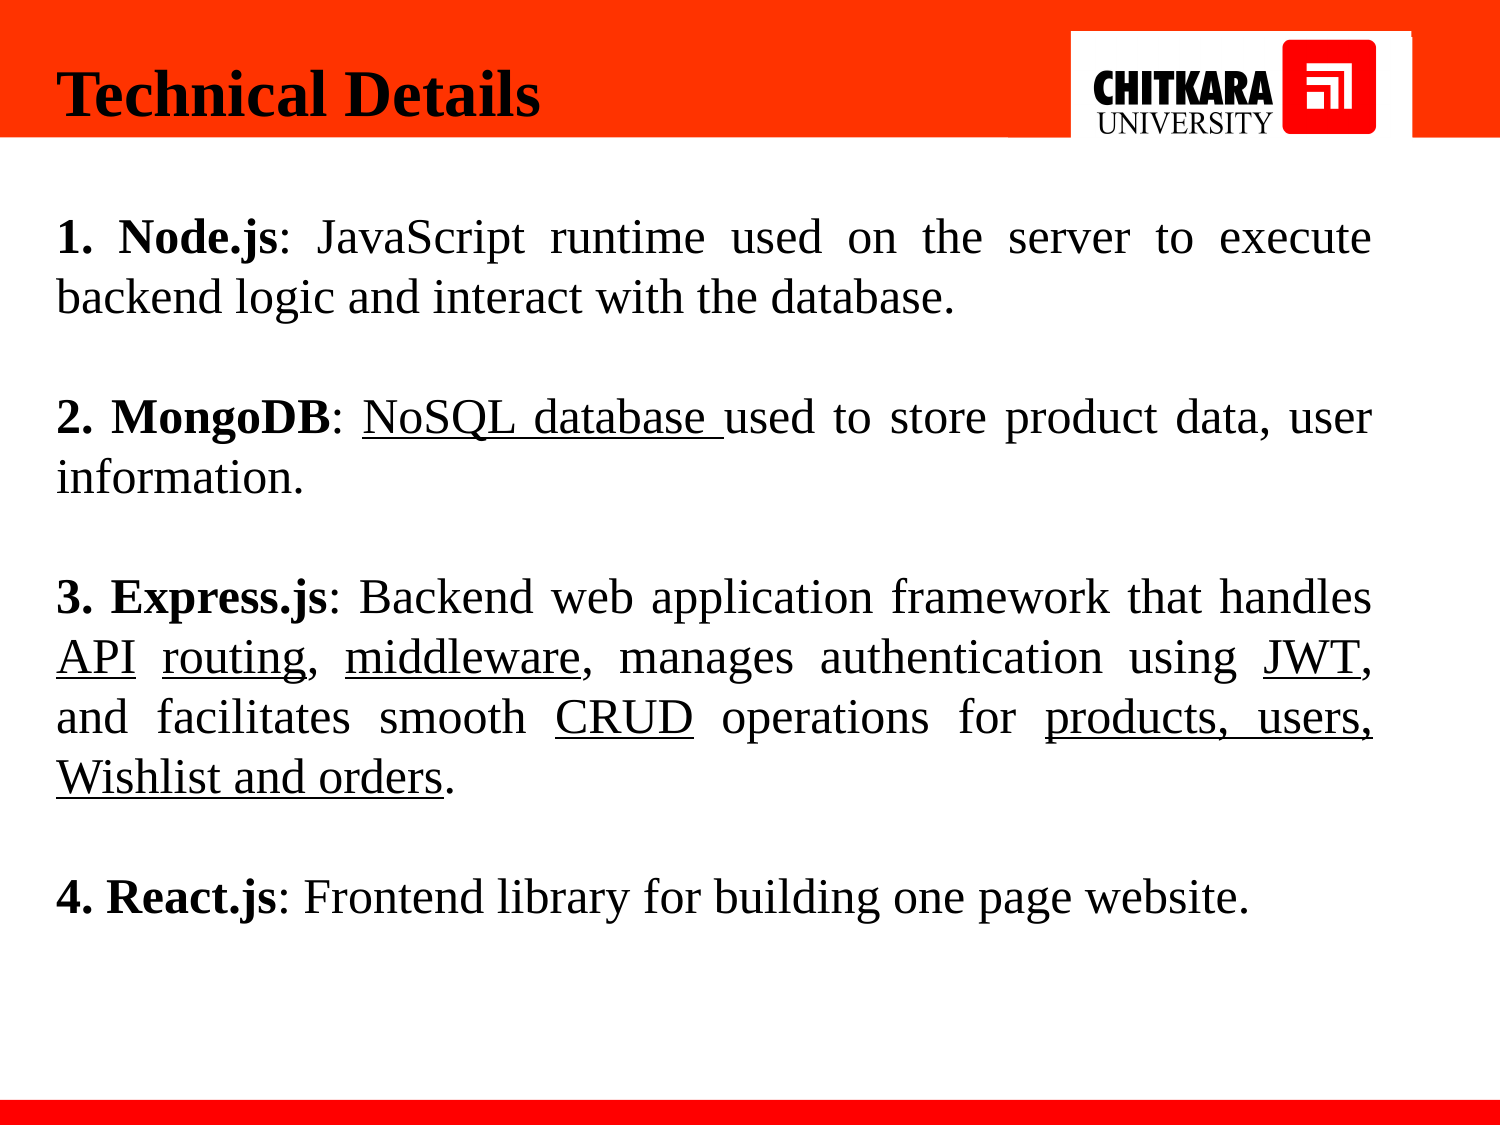

Technical Details
1. Node.js: JavaScript runtime used on the server to execute backend logic and interact with the database.
2. MongoDB: NoSQL database used to store product data, user information.

3. Express.js: Backend web application framework that handles API routing, middleware, manages authentication using JWT, and facilitates smooth CRUD operations for products, users, Wishlist and orders.

4. React.js: Frontend library for building one page website.